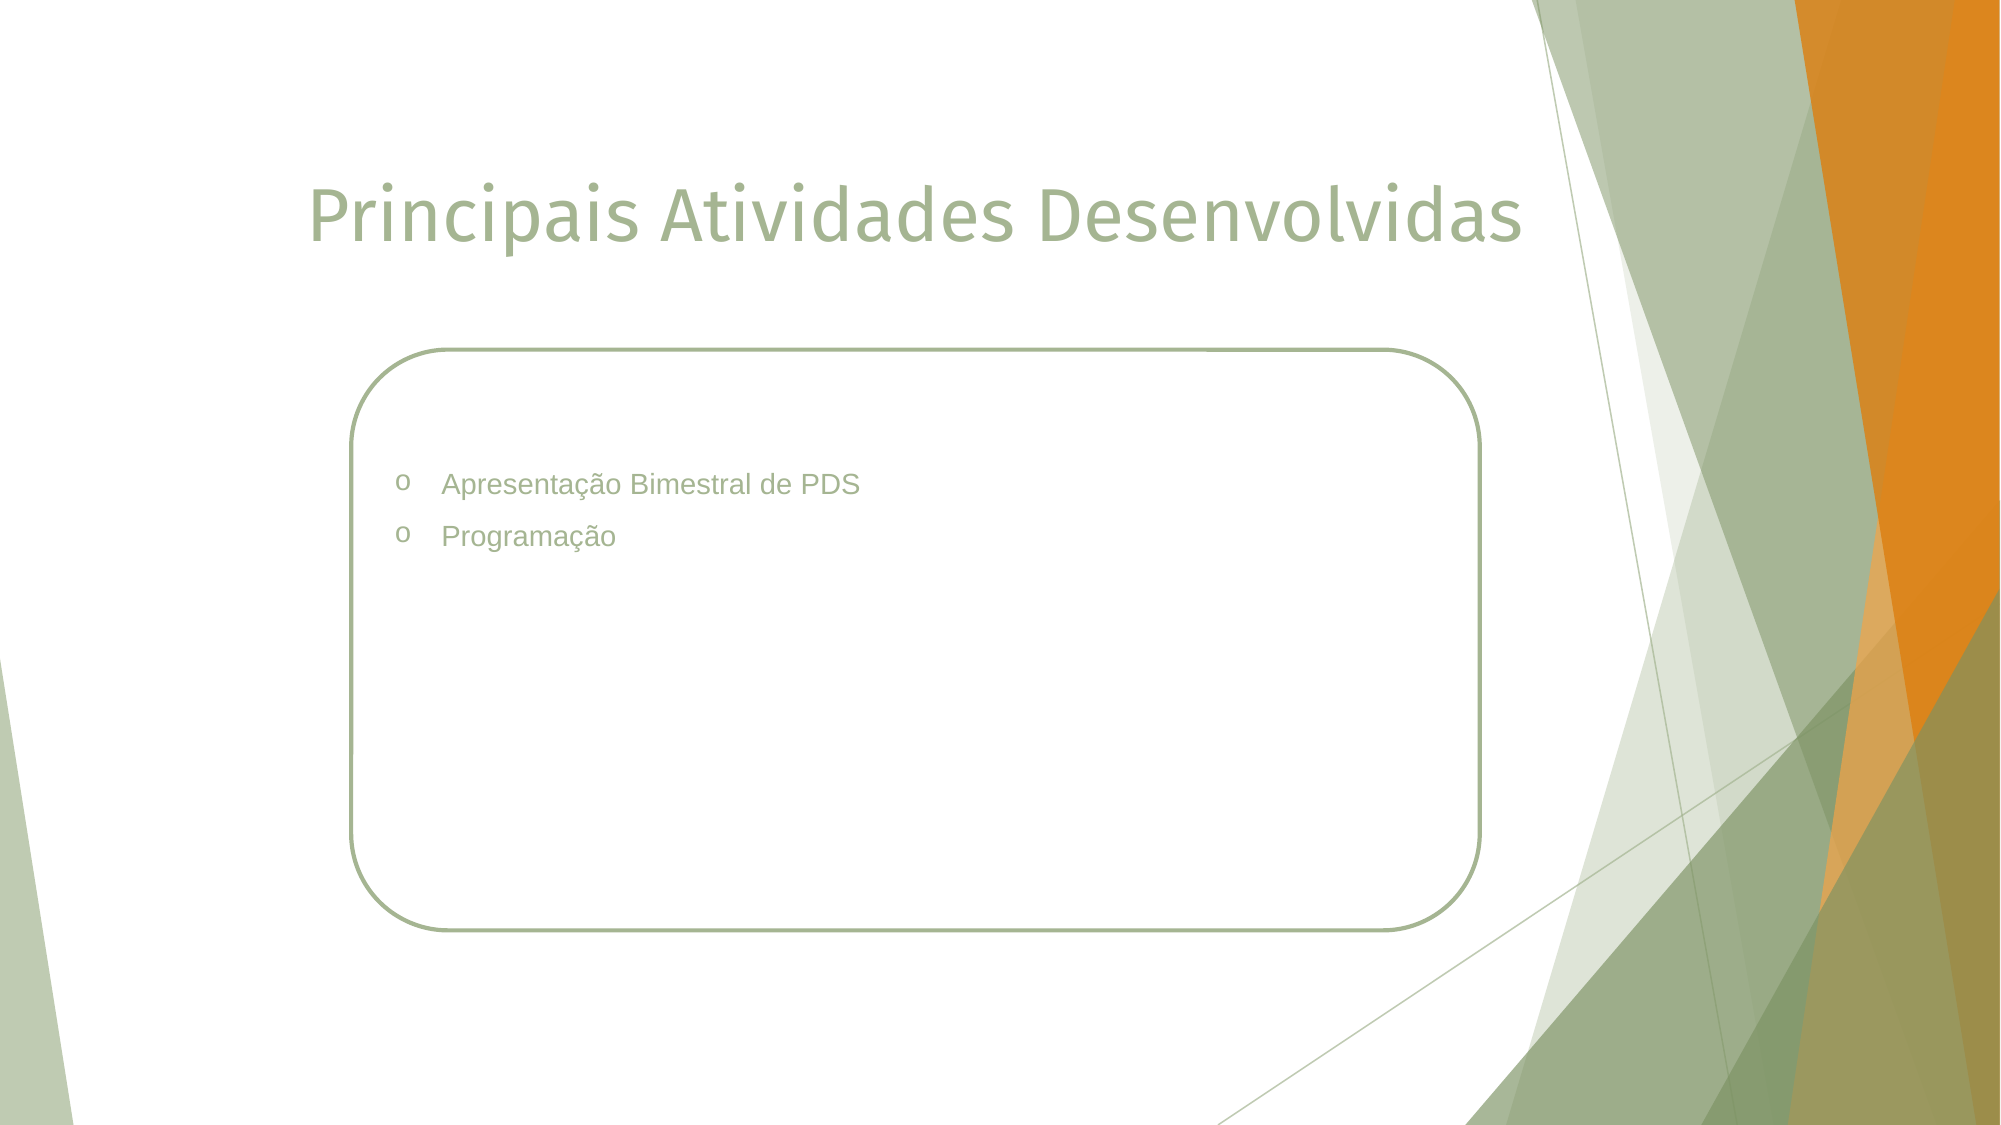

# Principais Atividades Desenvolvidas
Apresentação Bimestral de PDS
Programação